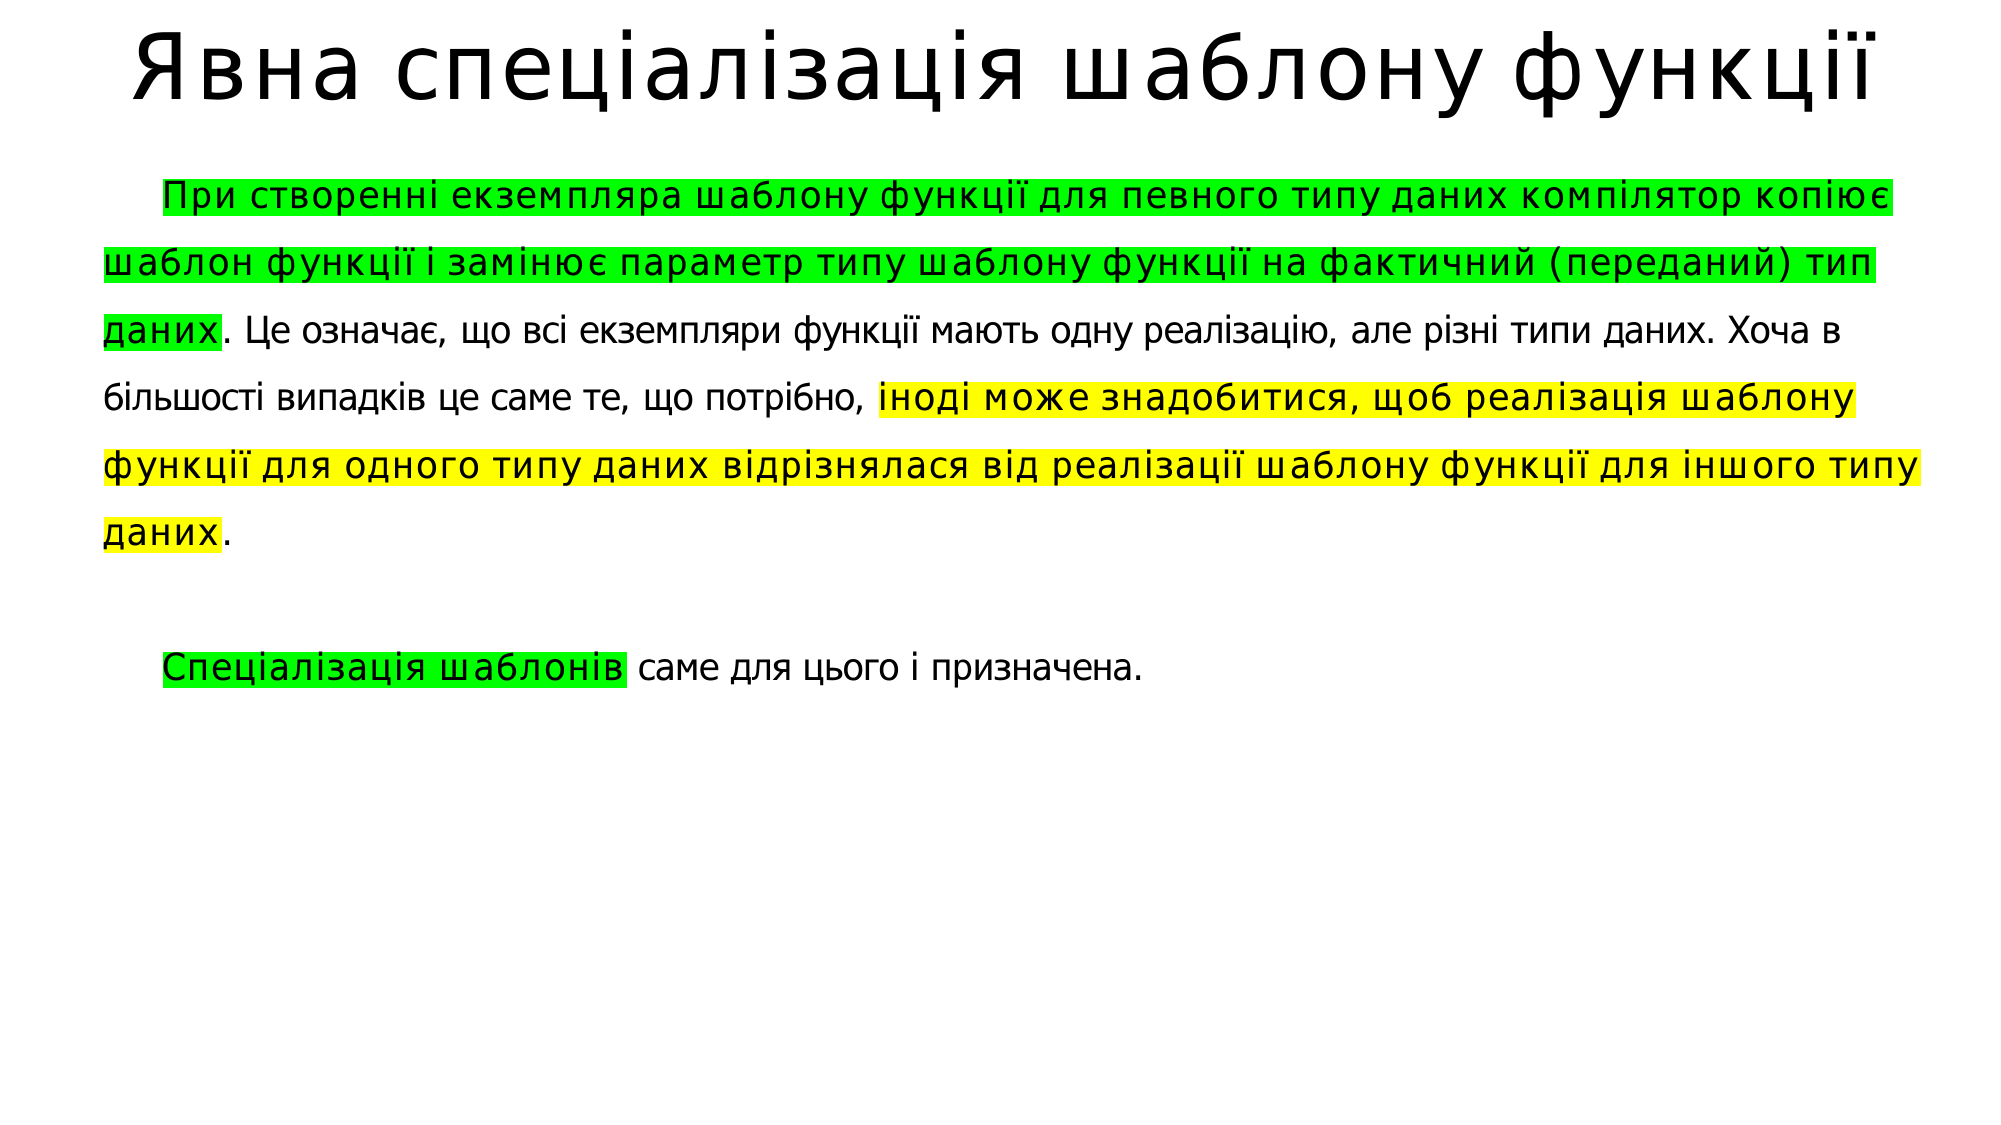

# Явна спеціалізація шаблону функції
При створенні екземпляра шаблону функції для певного типу даних компілятор копіює шаблон функції і замінює параметр типу шаблону функції на фактичний (переданий) тип даних. Це означає, що всі екземпляри функції мають одну реалізацію, але різні типи даних. Хоча в більшості випадків це саме те, що потрібно, іноді може знадобитися, щоб реалізація шаблону функції для одного типу даних відрізнялася від реалізації шаблону функції для іншого типу даних.

Спеціалізація шаблонів саме для цього і призначена.